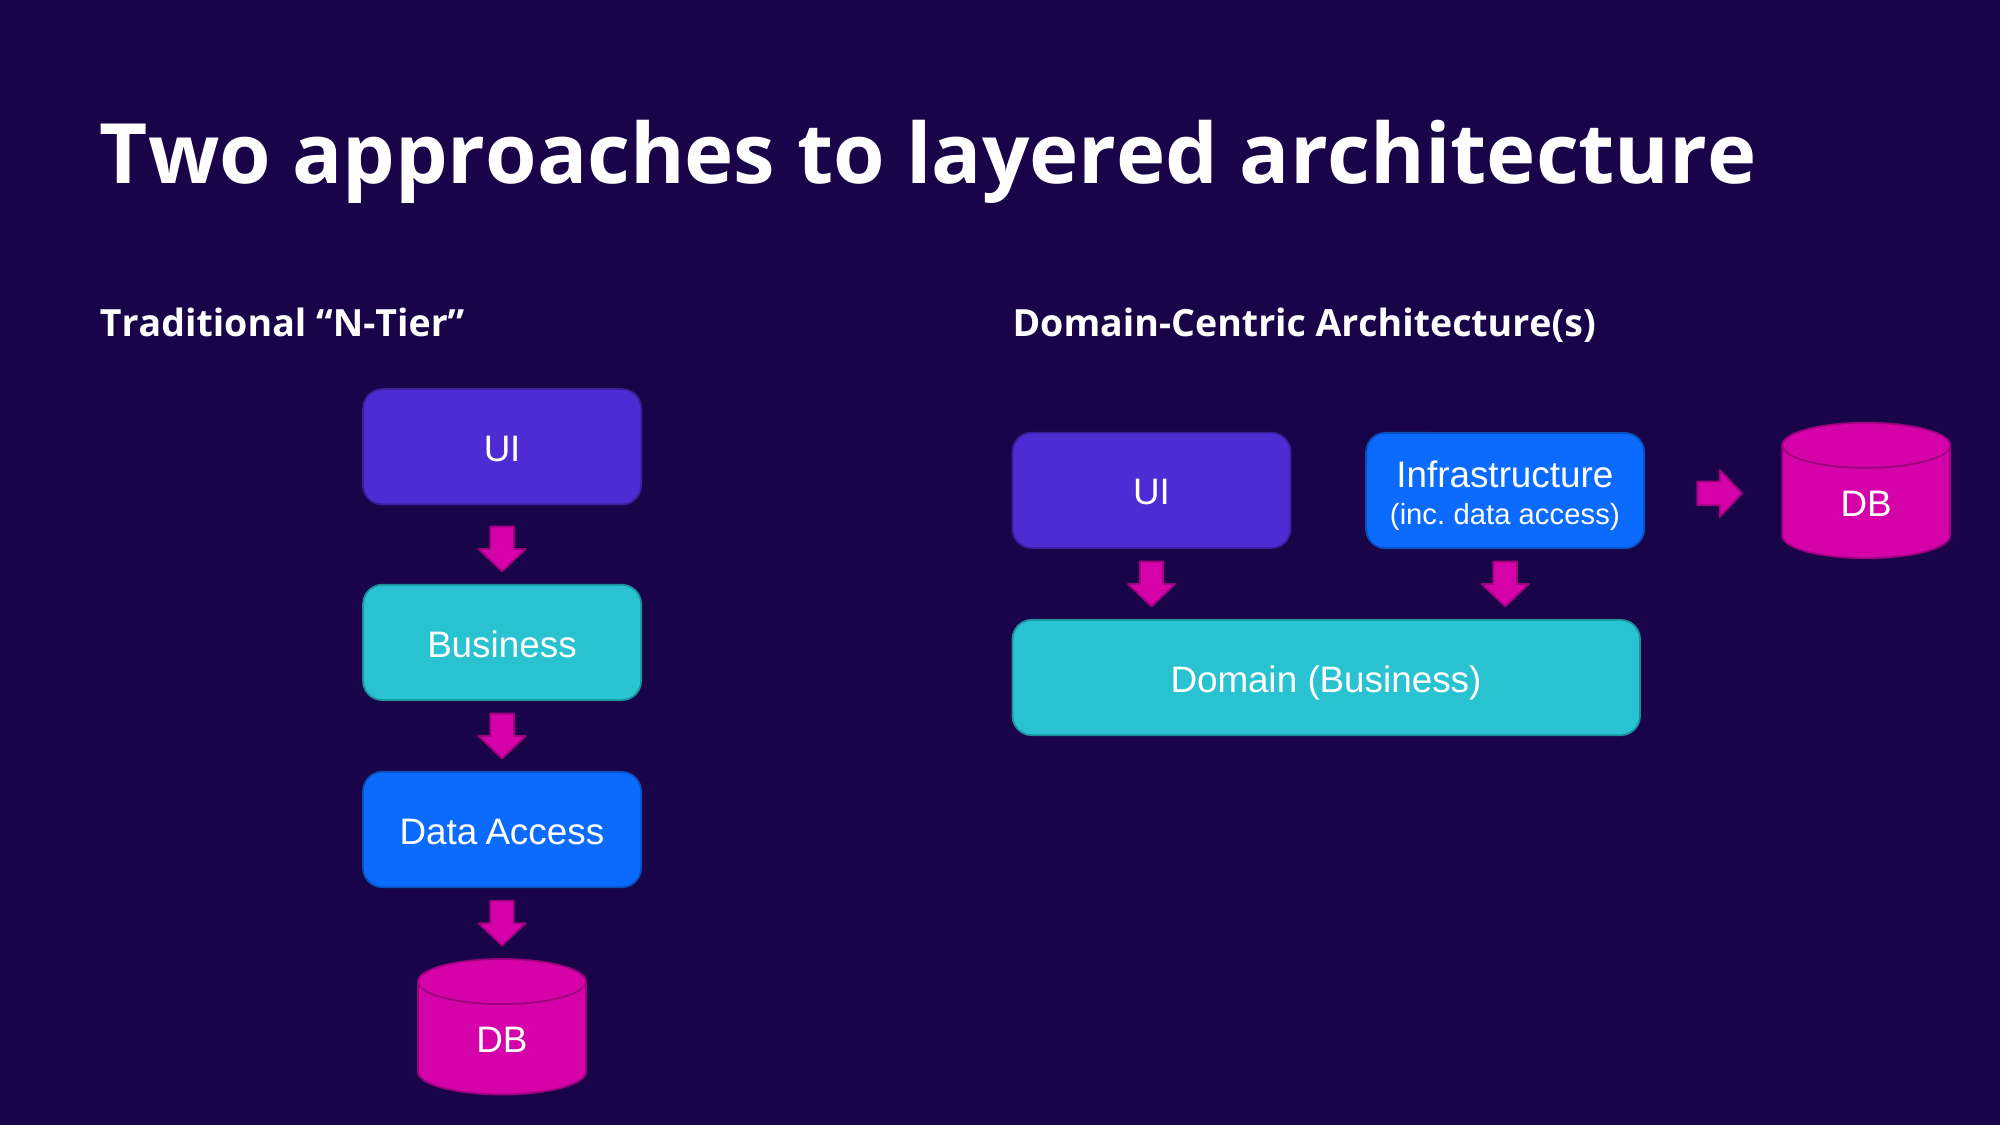

# Two approaches to layered architecture
Traditional “N-Tier”
Domain-Centric Architecture(s)
UI
DB
UI
Infrastructure
(inc. data access)

Business
Domain (Business)

Data Access

DB